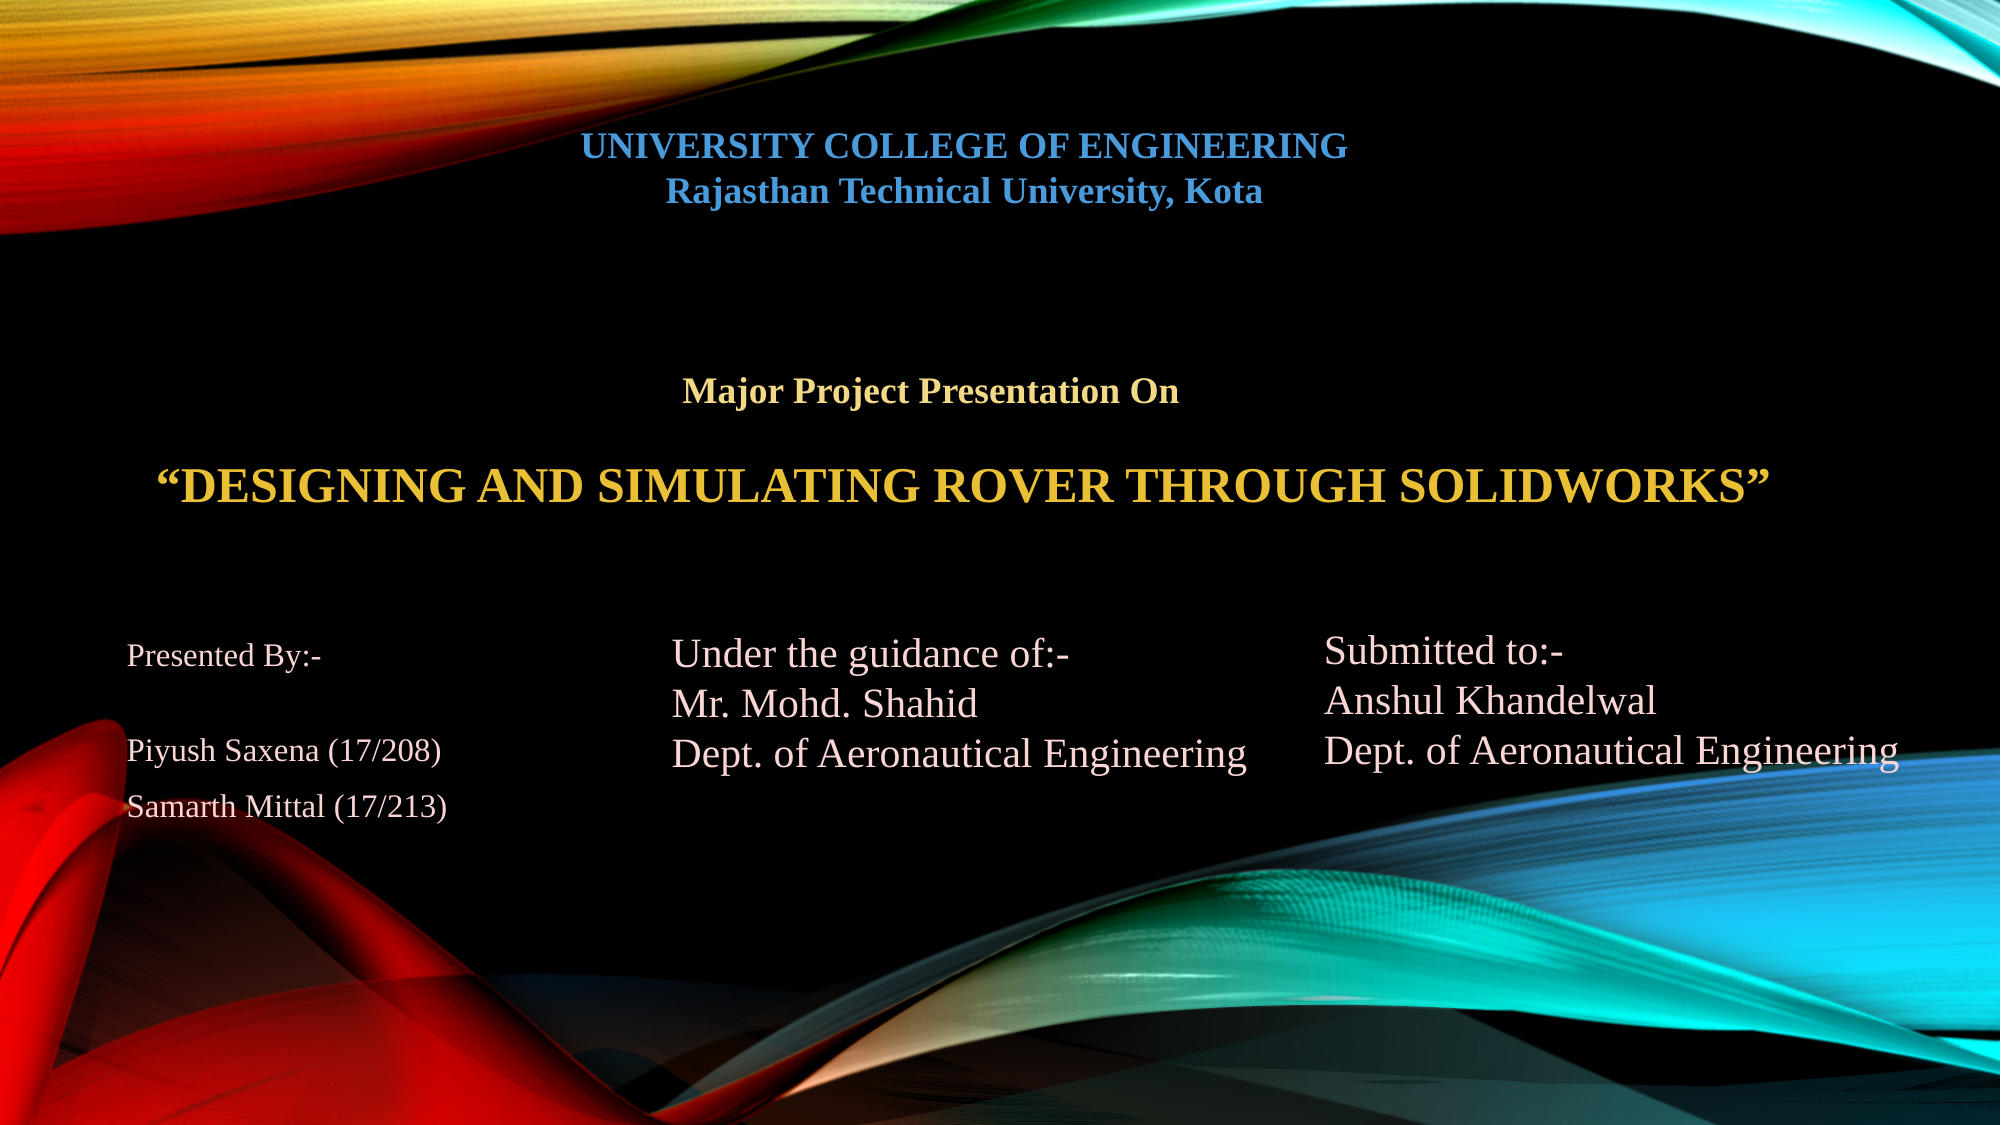

UNIVERSITY COLLEGE OF ENGINEERING
Rajasthan Technical University, Kota

      Major Project Presentation On
# “Designing And Simulating Rover Through SOLIDWORKS”
Submitted to:-
Anshul Khandelwal
Dept. of Aeronautical Engineering
Under the guidance of:-
Mr. Mohd. Shahid
Dept. of Aeronautical Engineering
Presented By:-
Piyush Saxena (17/208)
Samarth Mittal (17/213)